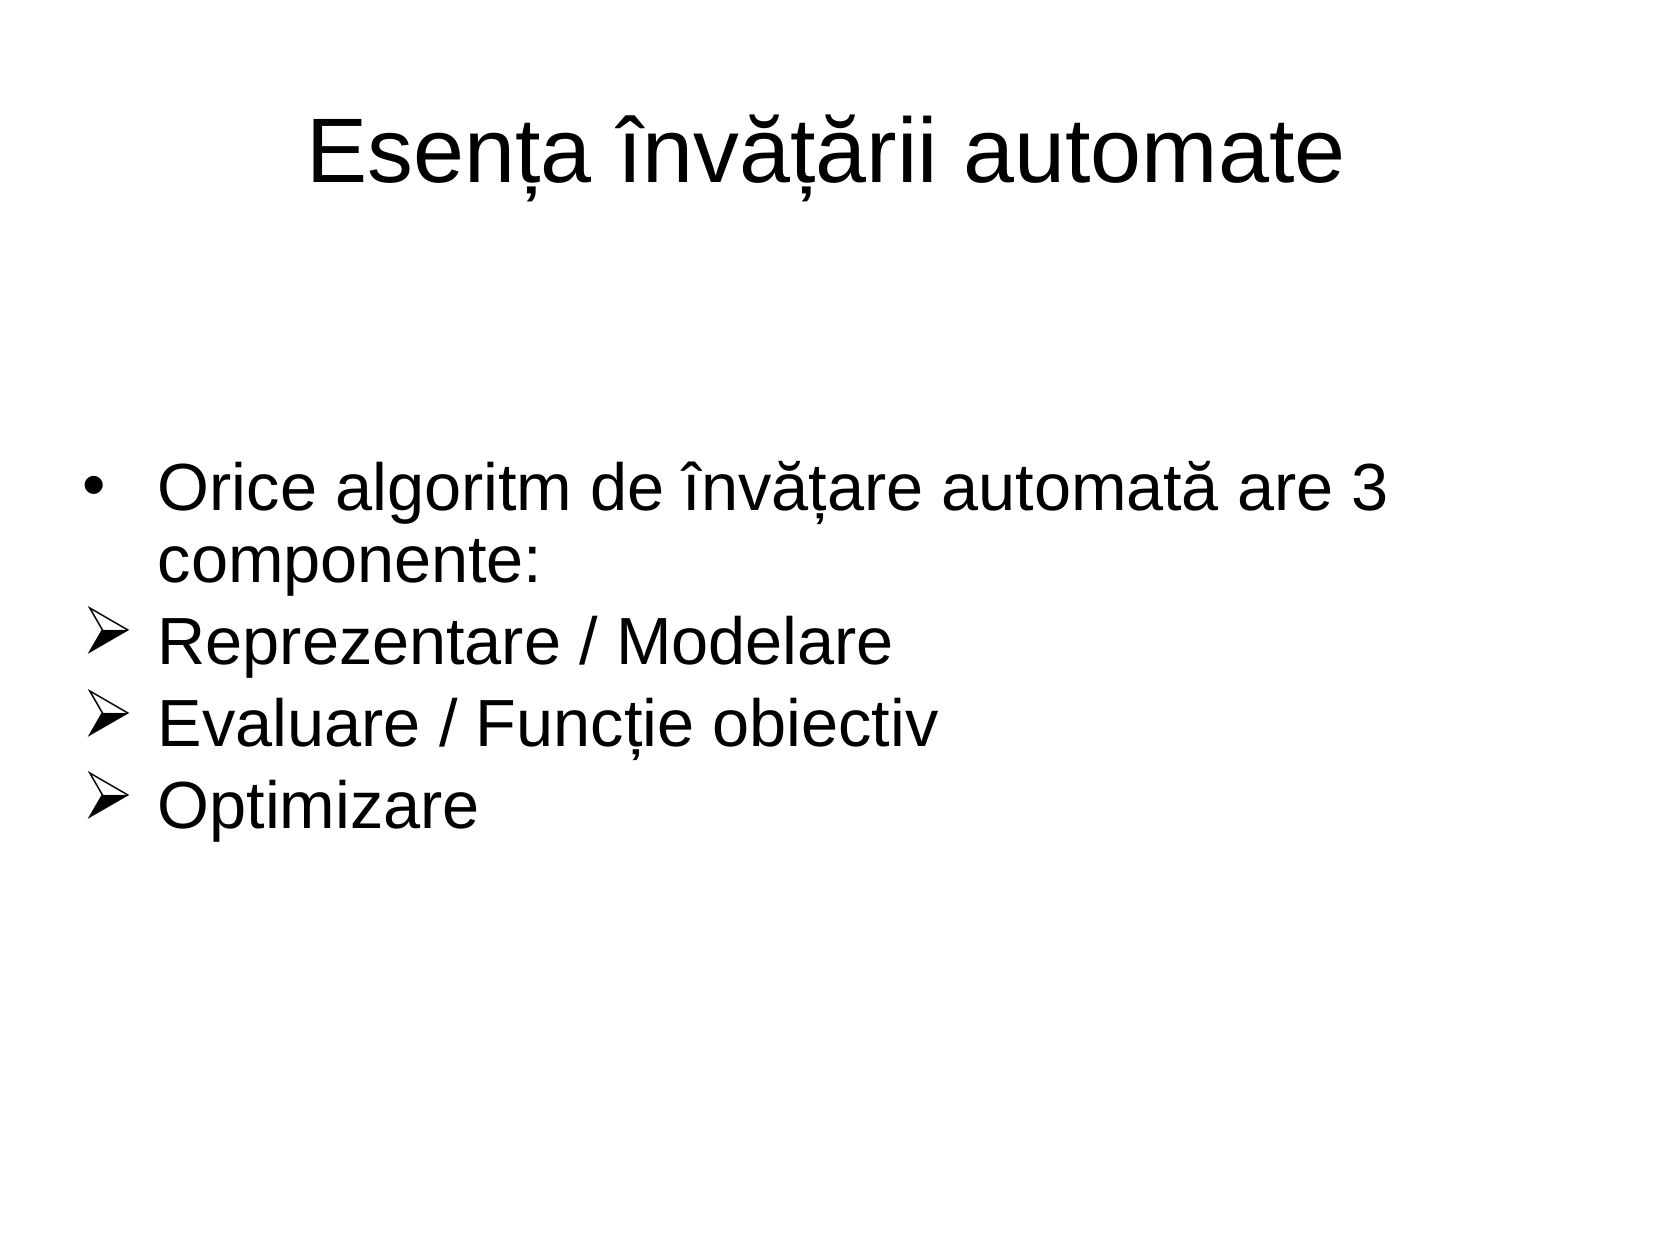

Esența învățării automate
# Orice algoritm de învățare automată are 3 componente:
Reprezentare / Modelare
Evaluare / Funcție obiectiv
Optimizare